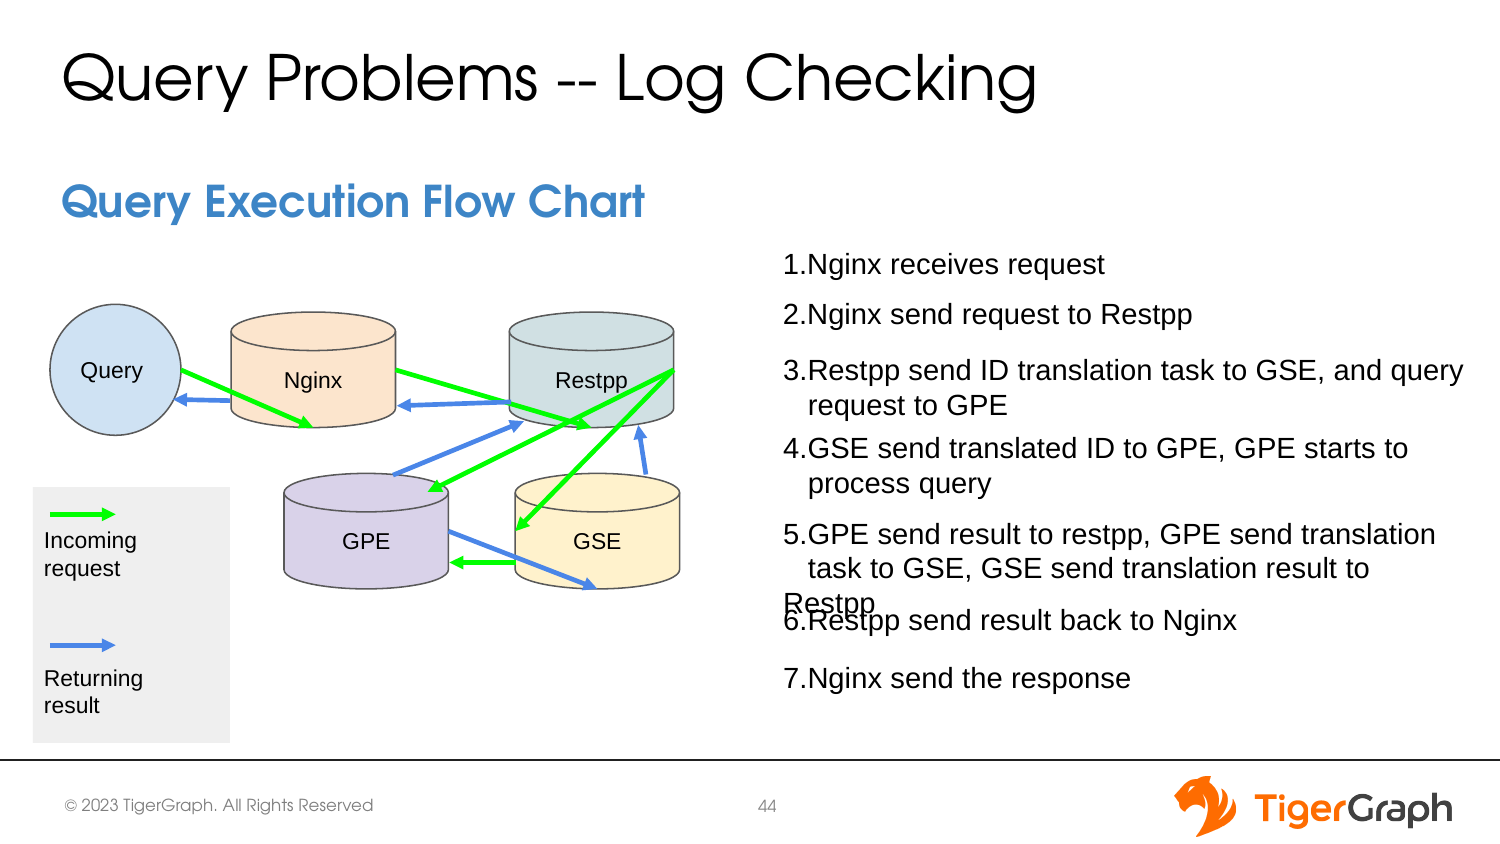

# Query Problems -- Log Checking
Query Execution Flow Chart
1.Nginx receives request
2.Nginx send request to Restpp
Query
Nginx
Restpp
3.Restpp send ID translation task to GSE, and query
   request to GPE
4.GSE send translated ID to GPE, GPE starts to
   process query
GPE
GSE

Incoming request

Returning
result
5.GPE send result to restpp, GPE send translation
   task to GSE, GSE send translation result to Restpp
6.Restpp send result back to Nginx
7.Nginx send the response
44